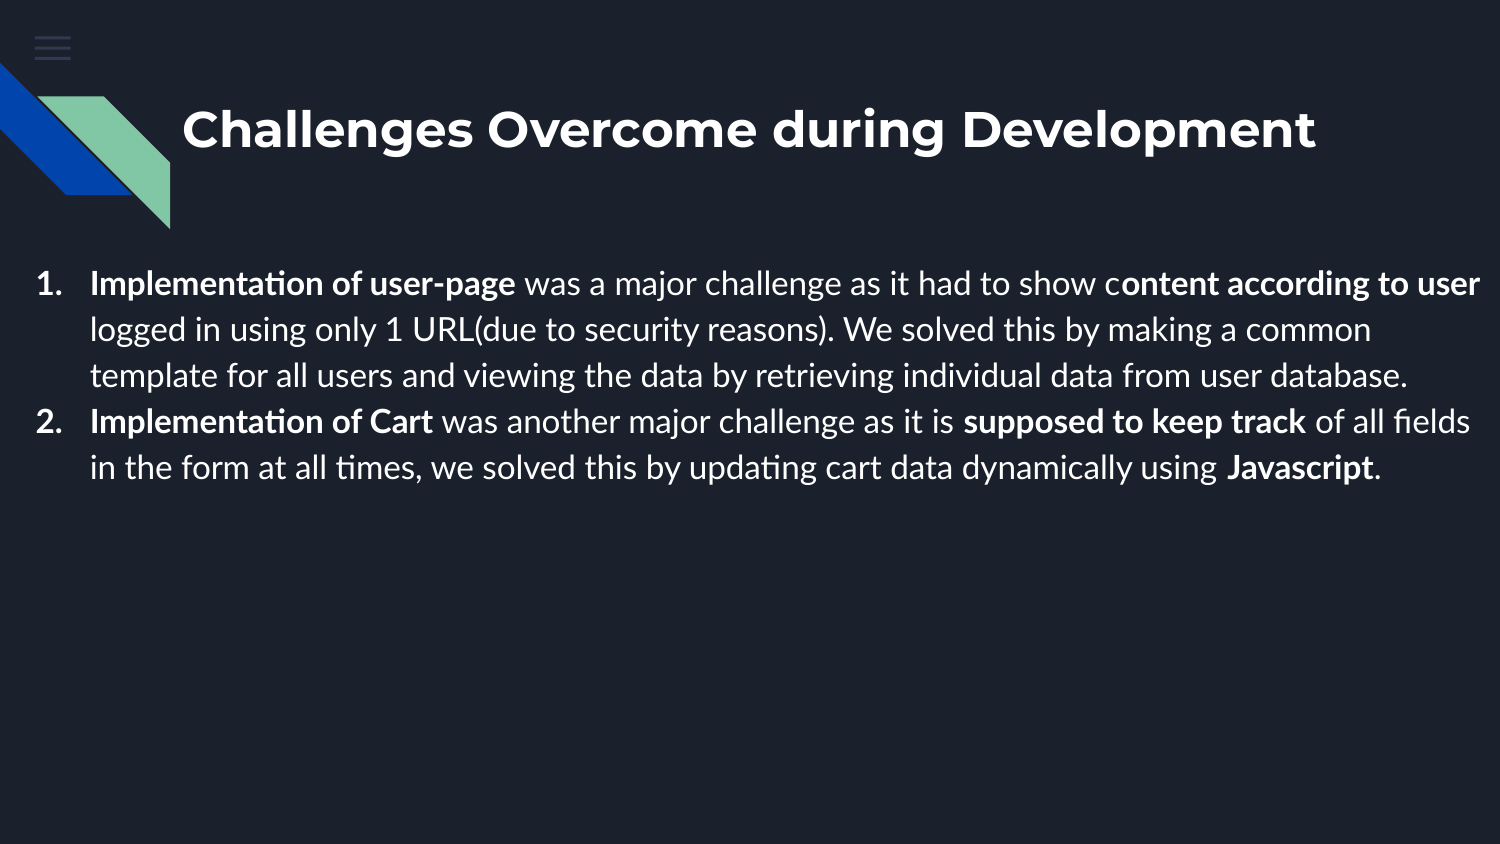

Challenges Overcome during Development
Implementation of user-page was a major challenge as it had to show content according to user logged in using only 1 URL(due to security reasons). We solved this by making a common template for all users and viewing the data by retrieving individual data from user database.
Implementation of Cart was another major challenge as it is supposed to keep track of all fields in the form at all times, we solved this by updating cart data dynamically using Javascript.